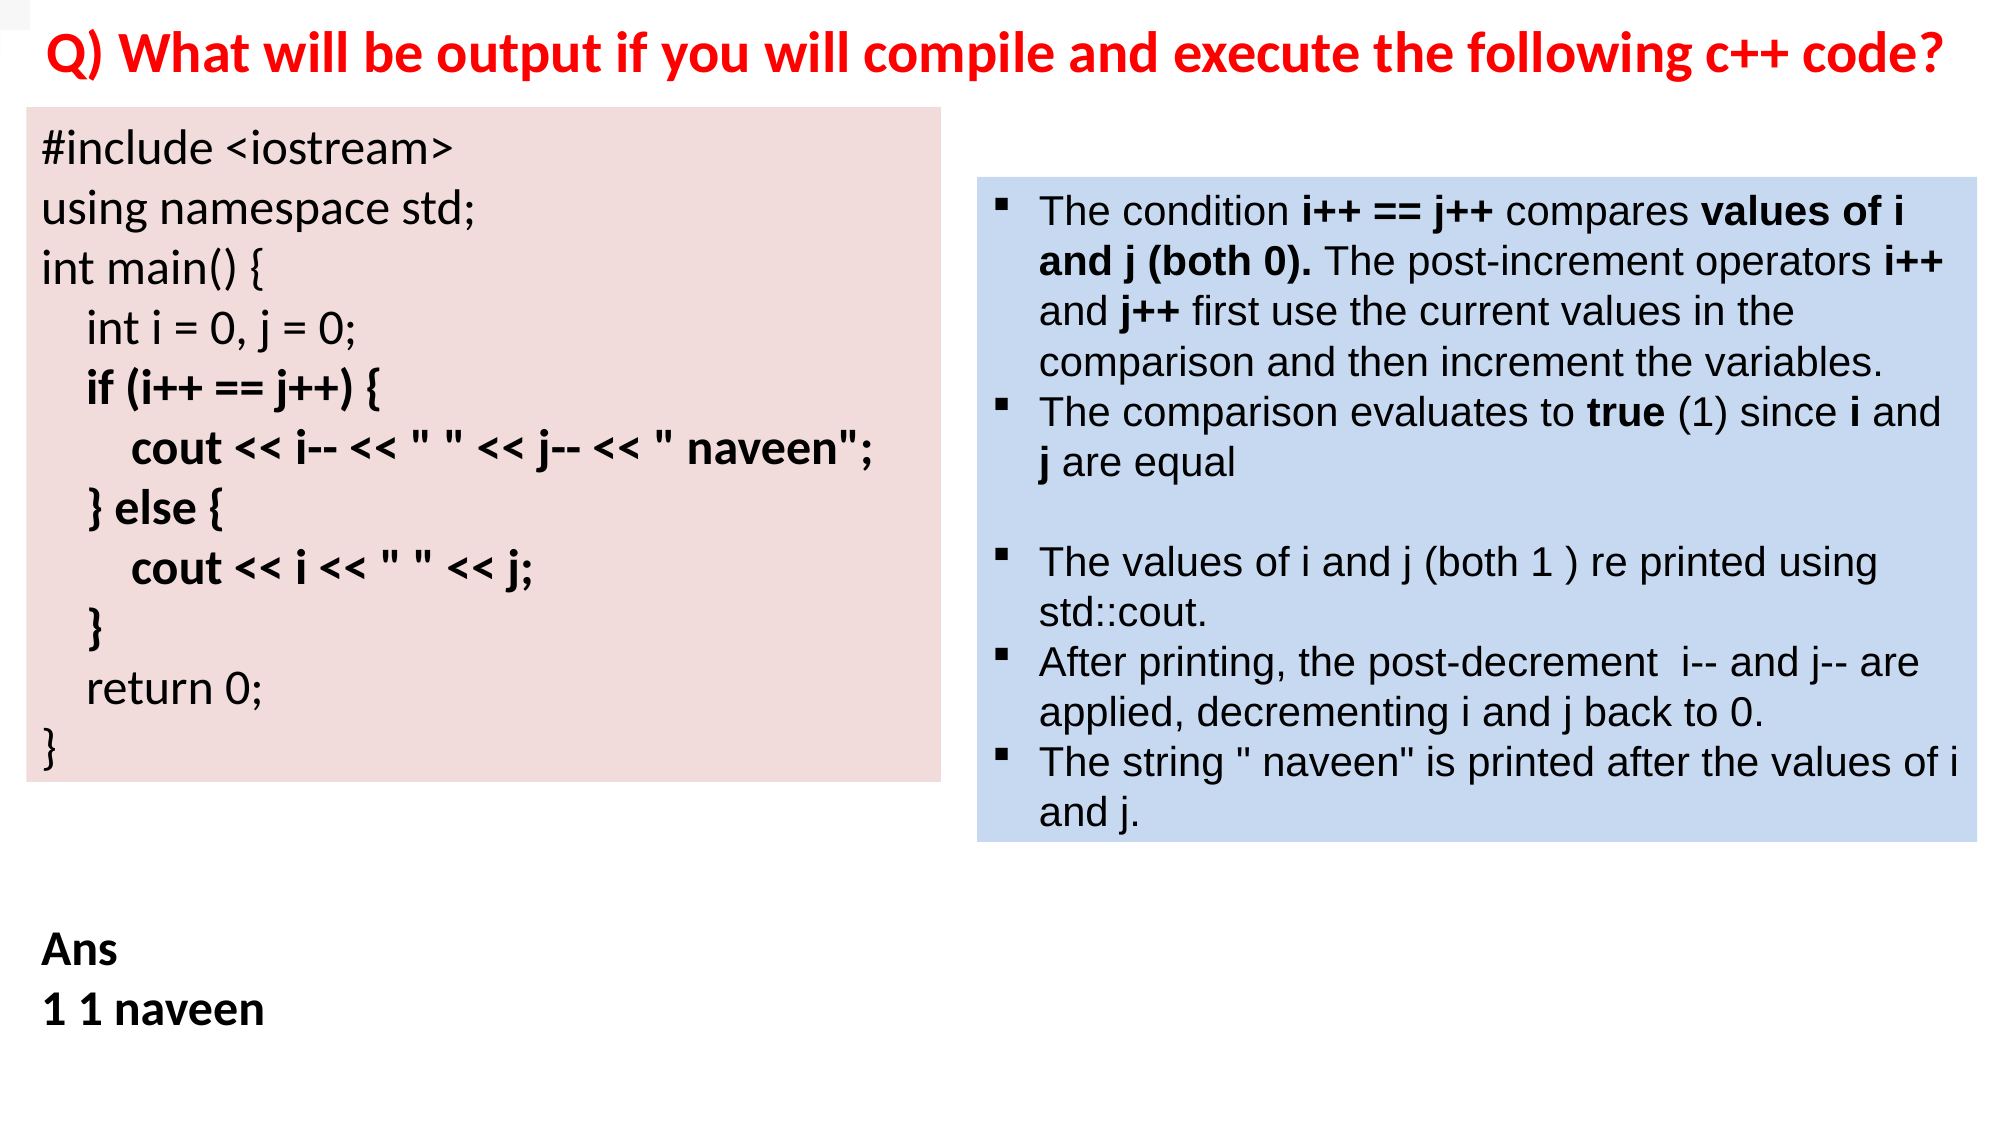

Q) What will be output if you will compile and execute the following c++ code?
#include <iostream>
using namespace std;
int main() {
    int i = 0, j = 0;
    if (i++ == j++) {
        cout << i-- << " " << j-- << " naveen";
    } else {
        cout << i << " " << j;
    }
    return 0;
}
The condition i++ == j++ compares values of i and j (both 0). The post-increment operators i++ and j++ first use the current values in the comparison and then increment the variables.
The comparison evaluates to true (1) since i and j are equal

The values of i and j (both 1 ) re printed using std::cout.
After printing, the post-decrement  i-- and j-- are applied, decrementing i and j back to 0.
The string " naveen" is printed after the values of i and j.
Ans
1 1 naveen